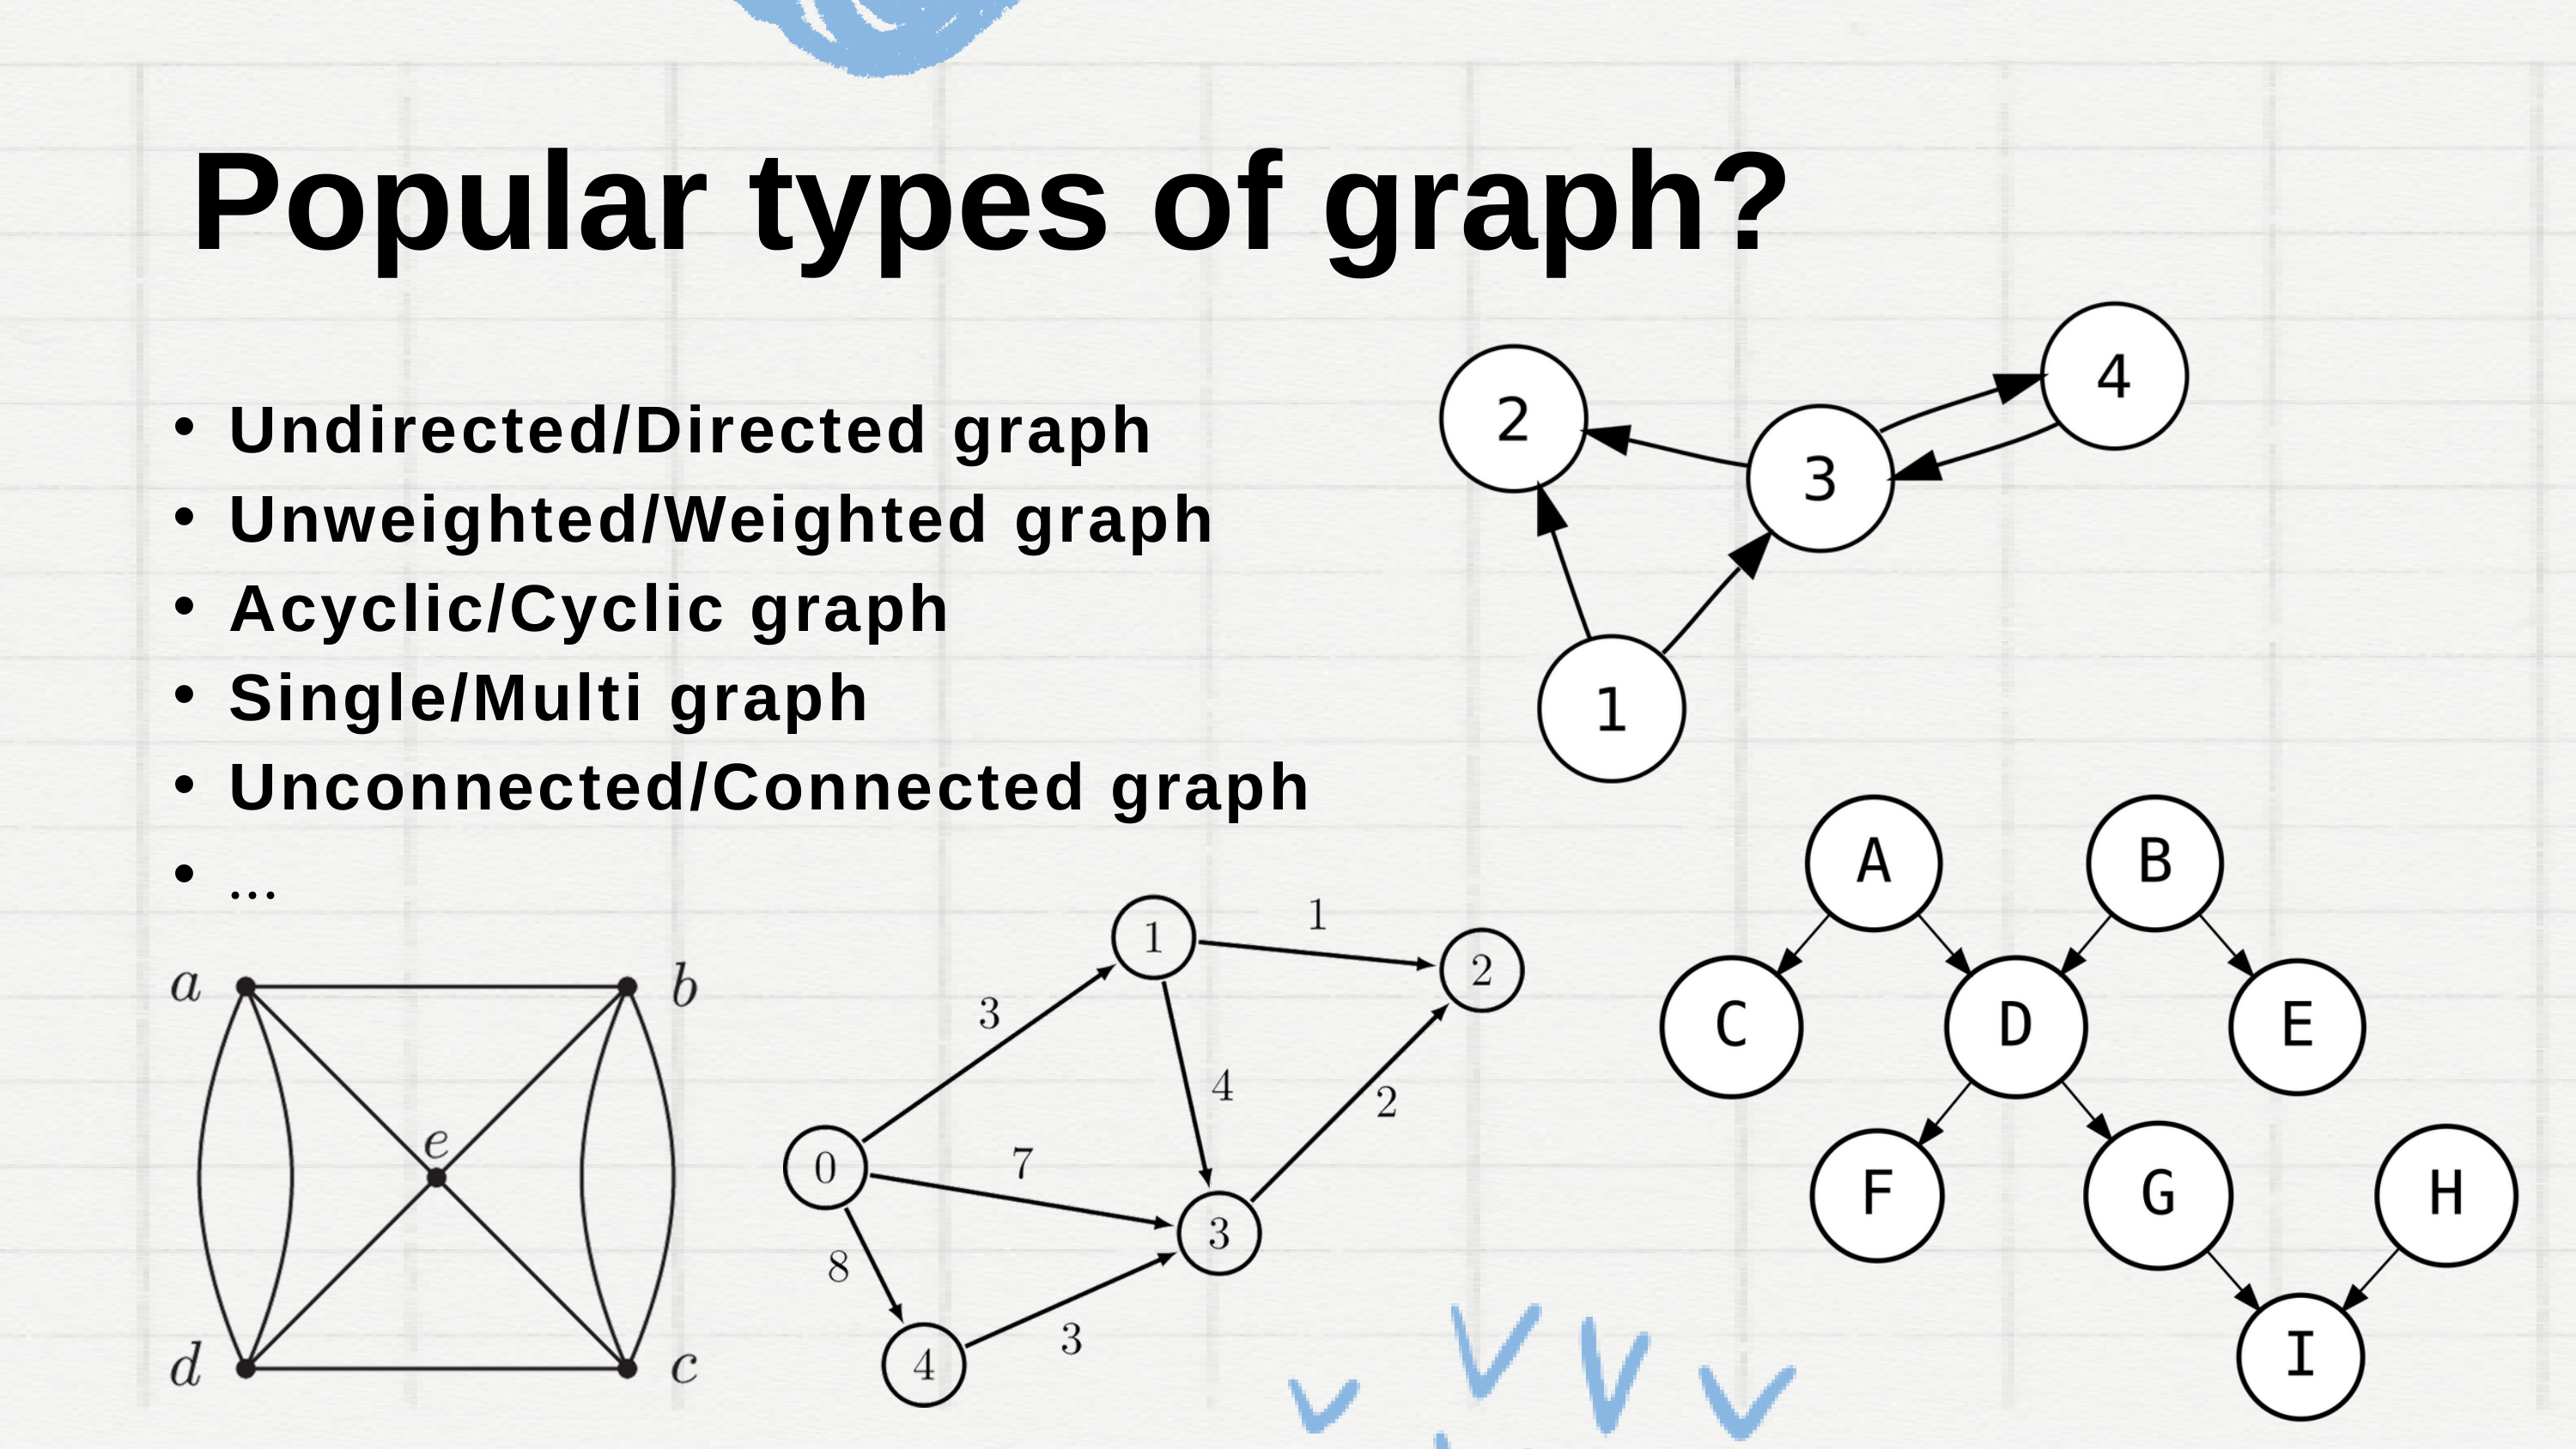

Popular types of graph?

Undirected/Directed graph
Unweighted/Weighted graph
Acyclic/Cyclic graph
Single/Multi graph
Unconnected/Connected graph
...